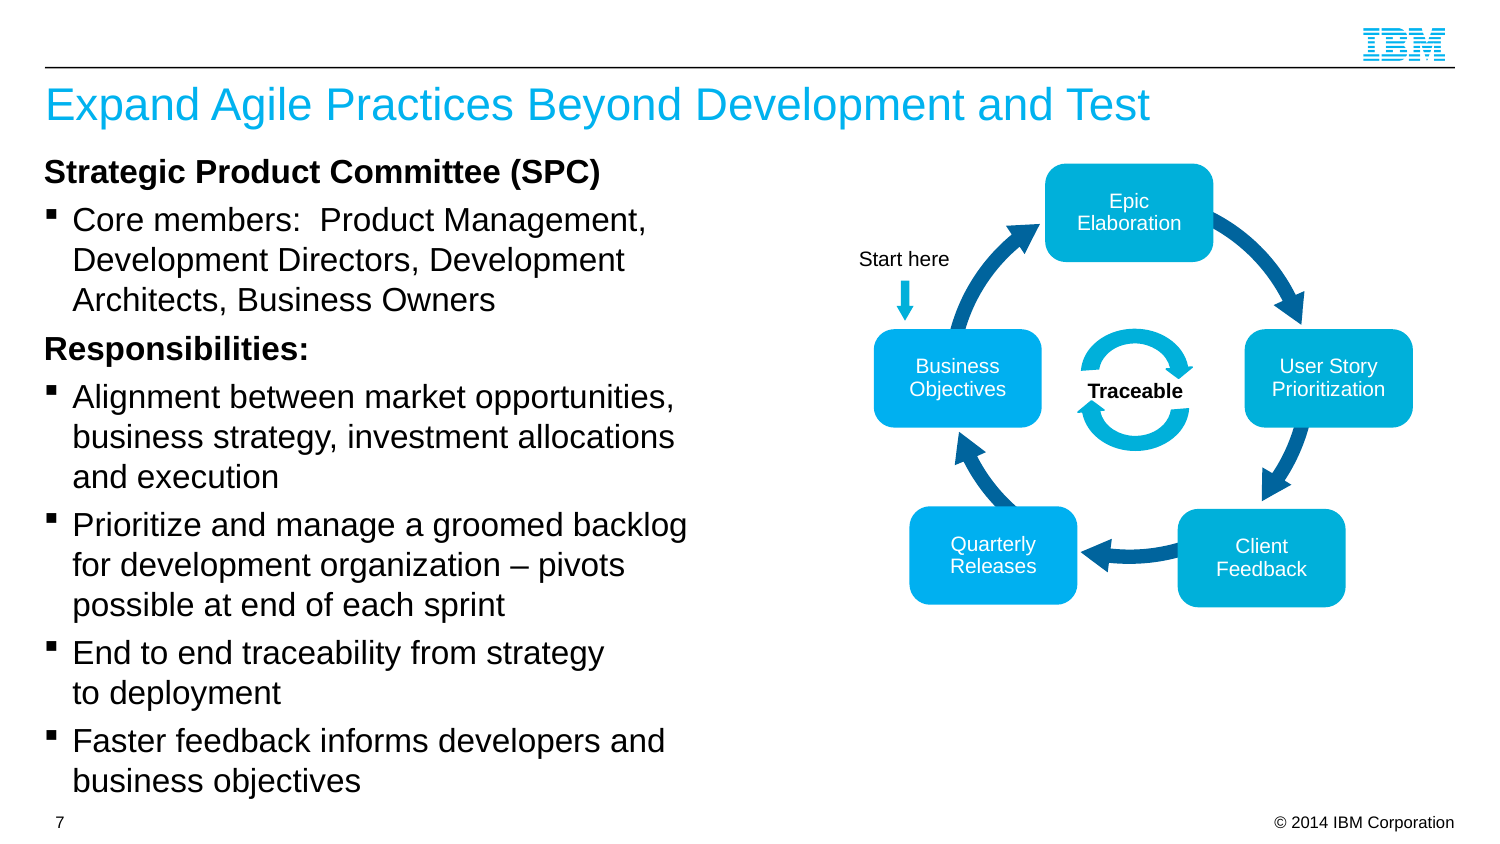

# Expand Agile Practices Beyond Development and Test
Strategic Product Committee (SPC)
Core members:  Product Management, Development Directors, Development Architects, Business Owners
Responsibilities:
Alignment between market opportunities, business strategy, investment allocations and execution
Prioritize and manage a groomed backlog for development organization – pivots possible at end of each sprint
End to end traceability from strategy
to deployment
Faster feedback informs developers and business objectives

Epic Elaboration

Start here

Business Objectives
User Story Prioritization

Traceable

Quarterly Releases
Client Feedback

7